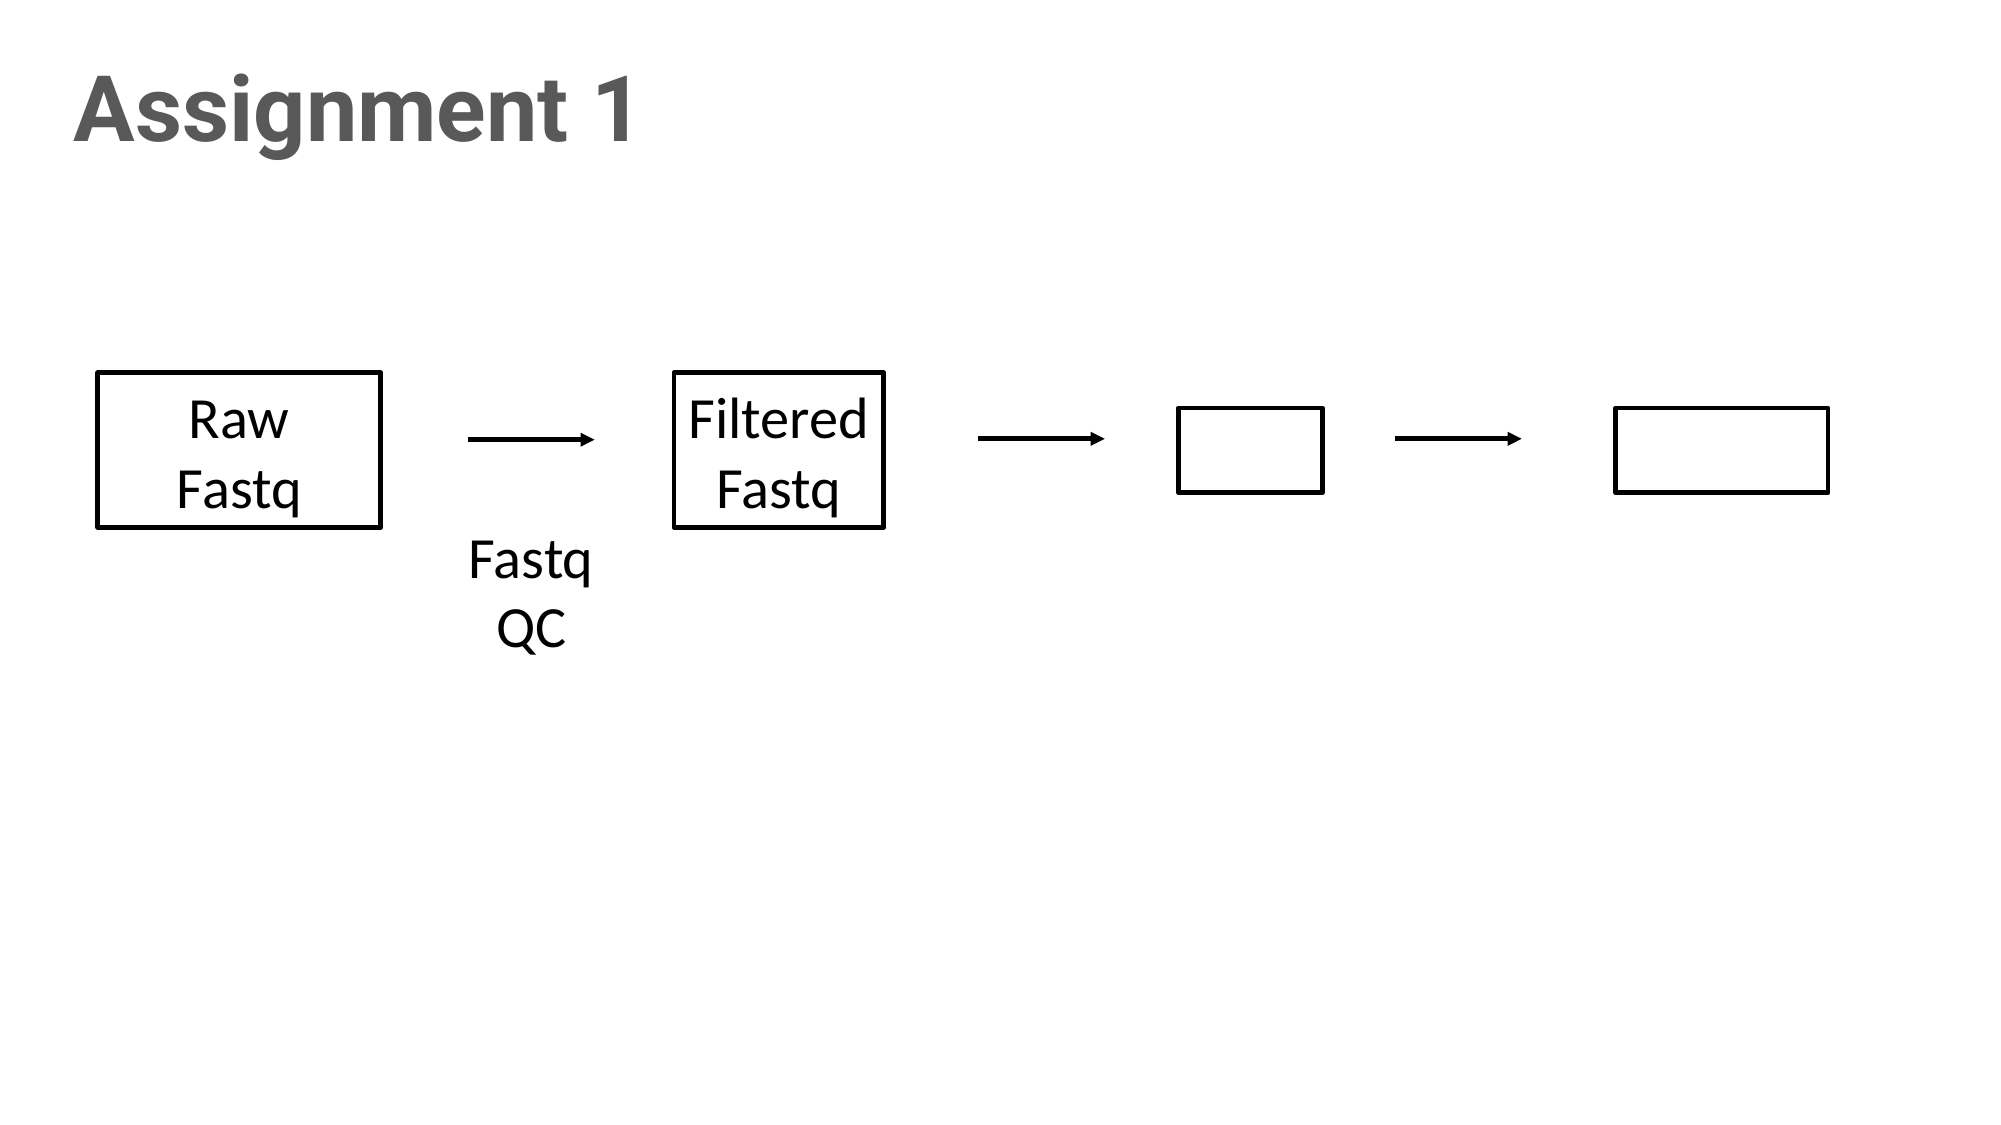

# Assignment 1
Raw
Fastq
Filtered
Fastq
BAM
VCF
Fastq
QC